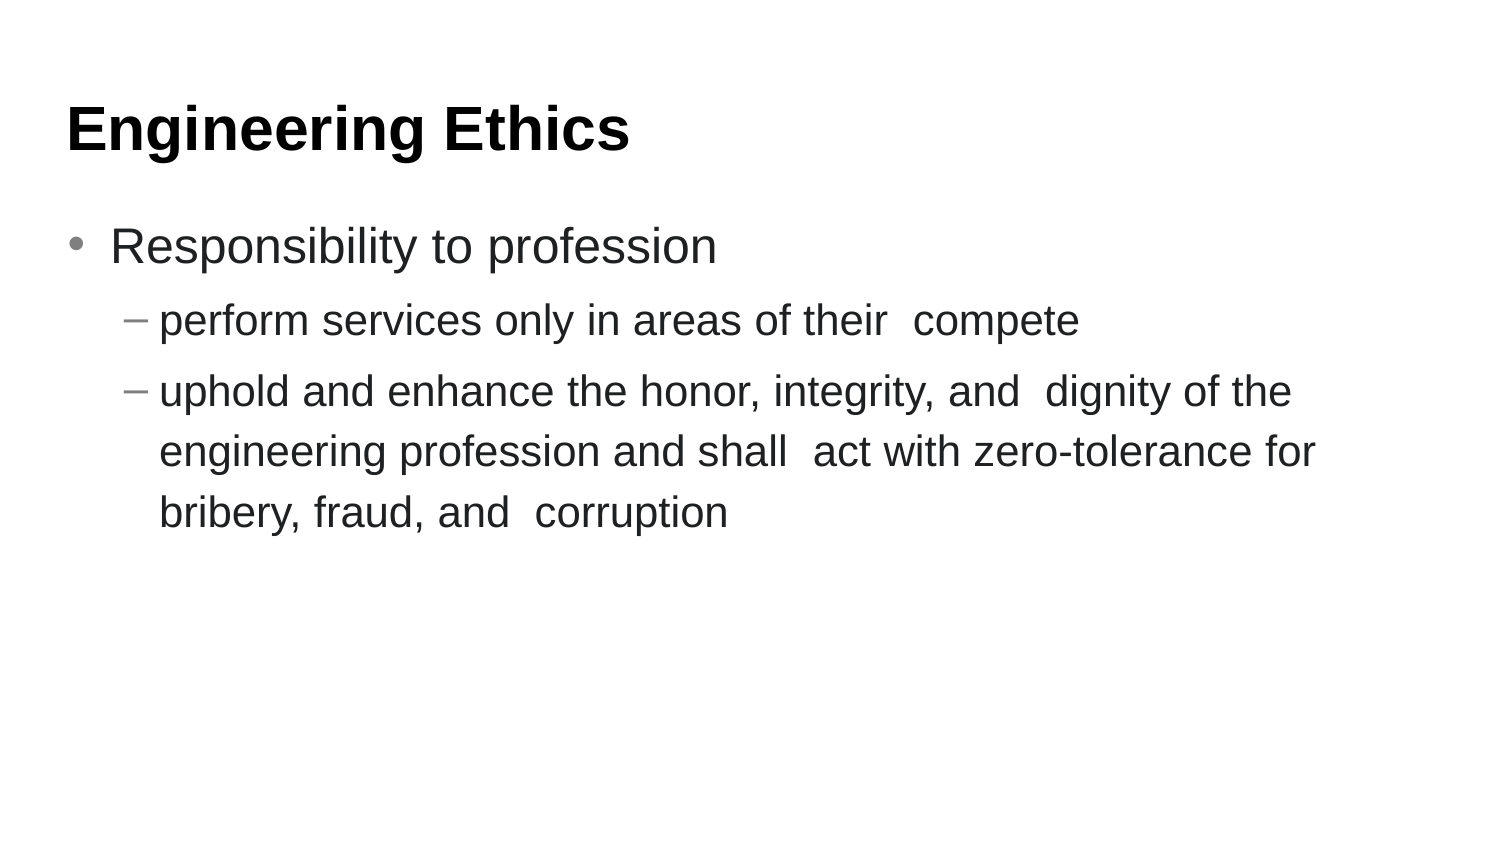

# Engineering Ethics
Responsibility to profession
perform services only in areas of their  compete
uphold and enhance the honor, integrity, and  dignity of the engineering profession and shall  act with zero-tolerance for bribery, fraud, and  corruption

50